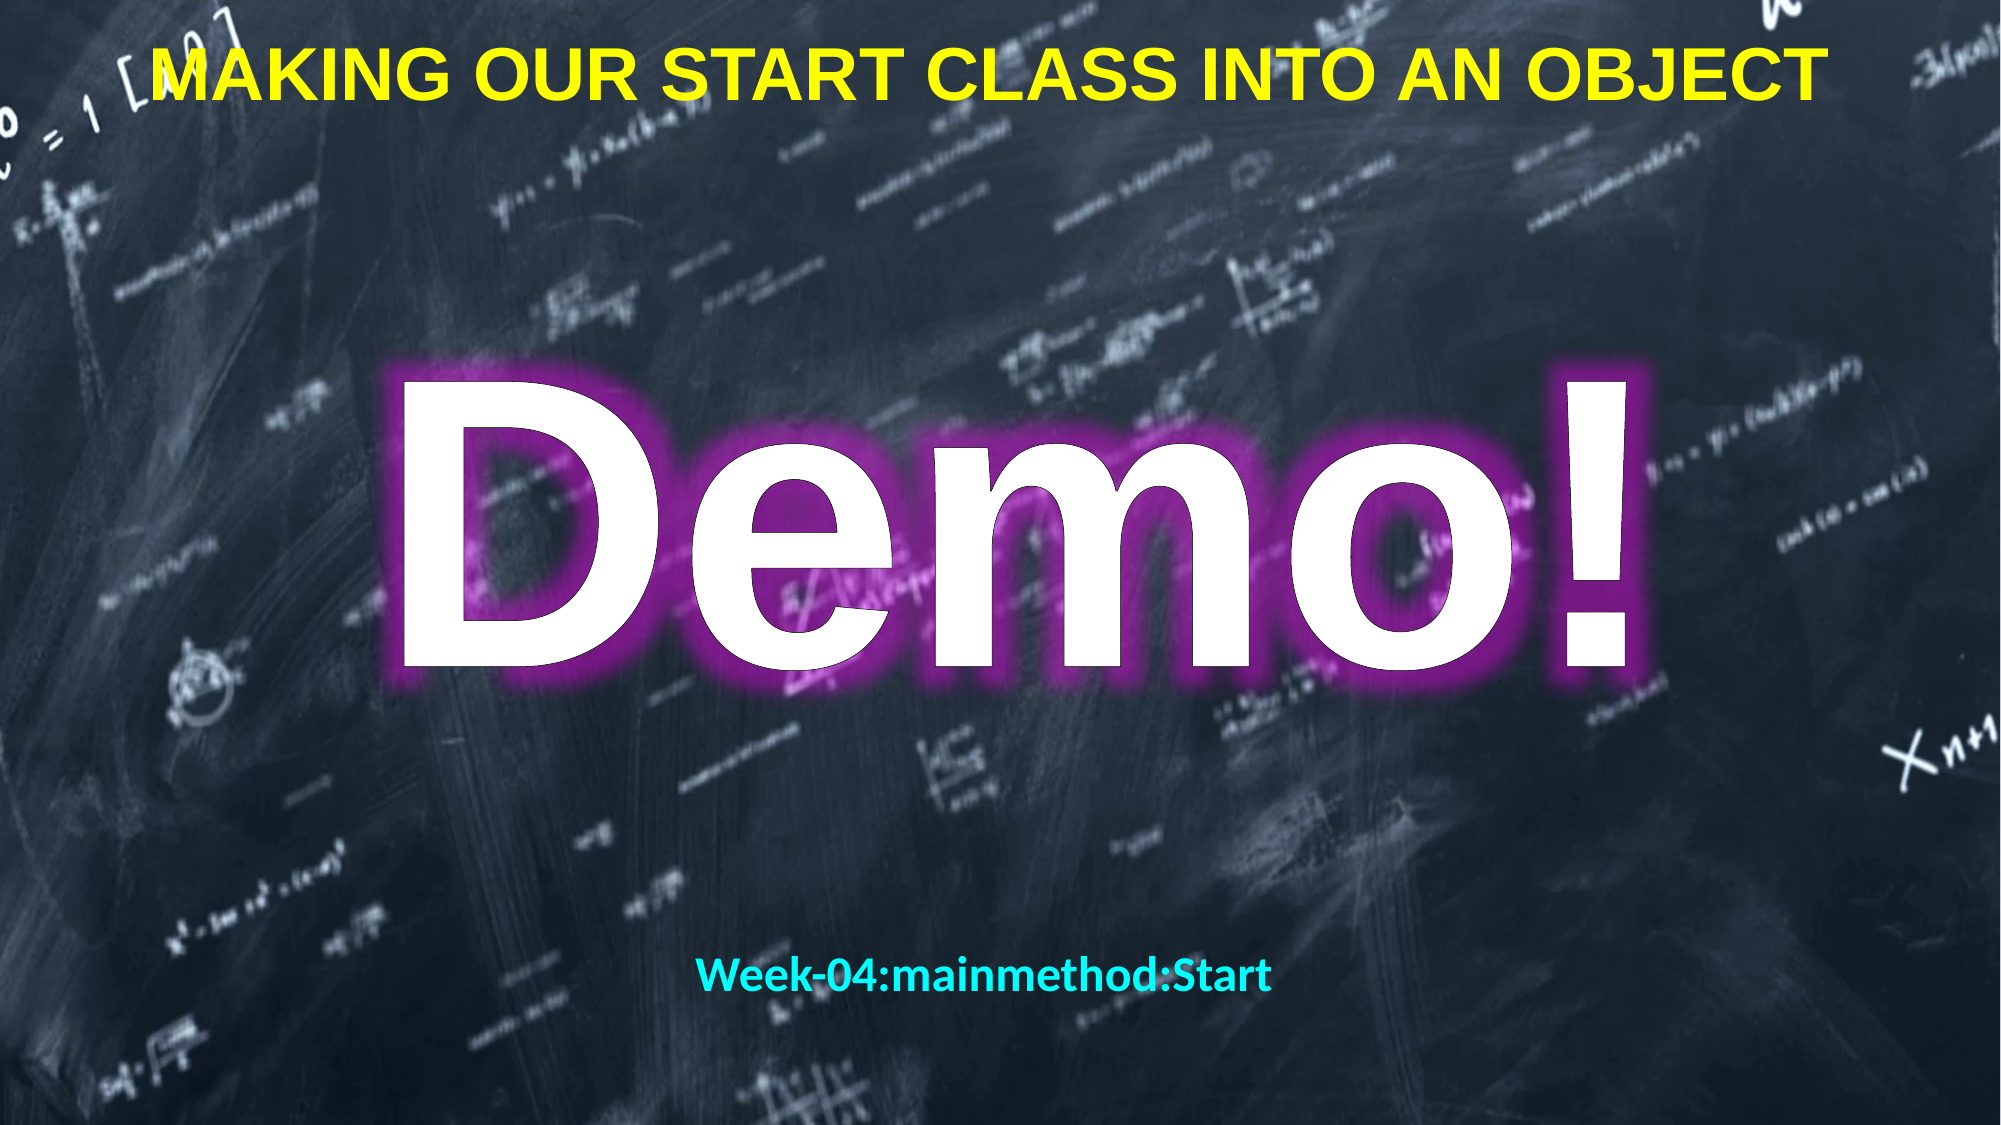

# Making our Start Class into an object
Week-04:mainmethod:Start